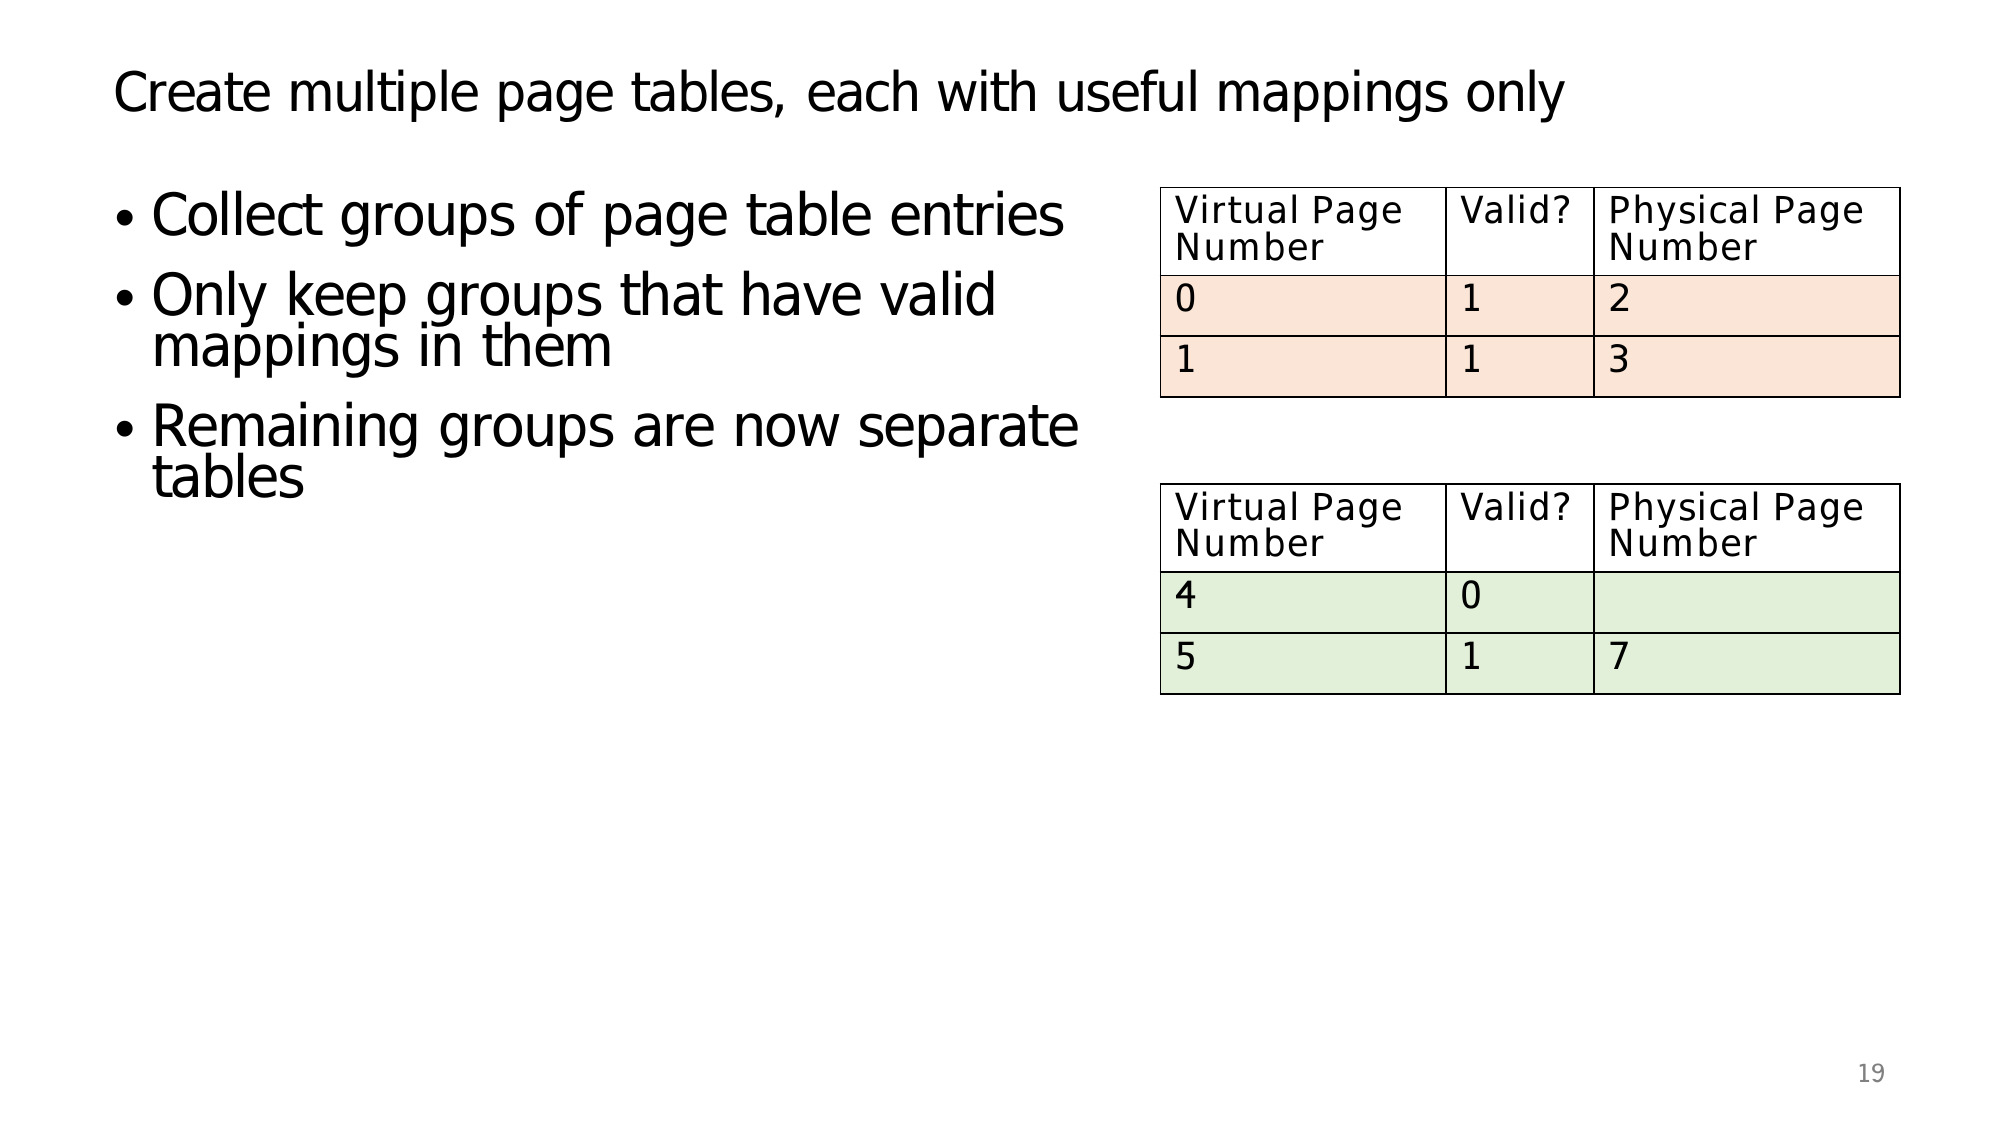

# Create multiple page tables, each with useful mappings only
Collect groups of page table entries
Only keep groups that have valid mappings in them
Remaining groups are now separate tables
| Virtual Page Number | Valid? | Physical Page Number |
| --- | --- | --- |
| 0 | 1 | 2 |
| 1 | 1 | 3 |
| Virtual Page Number | Valid? | Physical Page Number |
| --- | --- | --- |
| 4 | 0 |  |
| 5 | 1 | 7 |
19